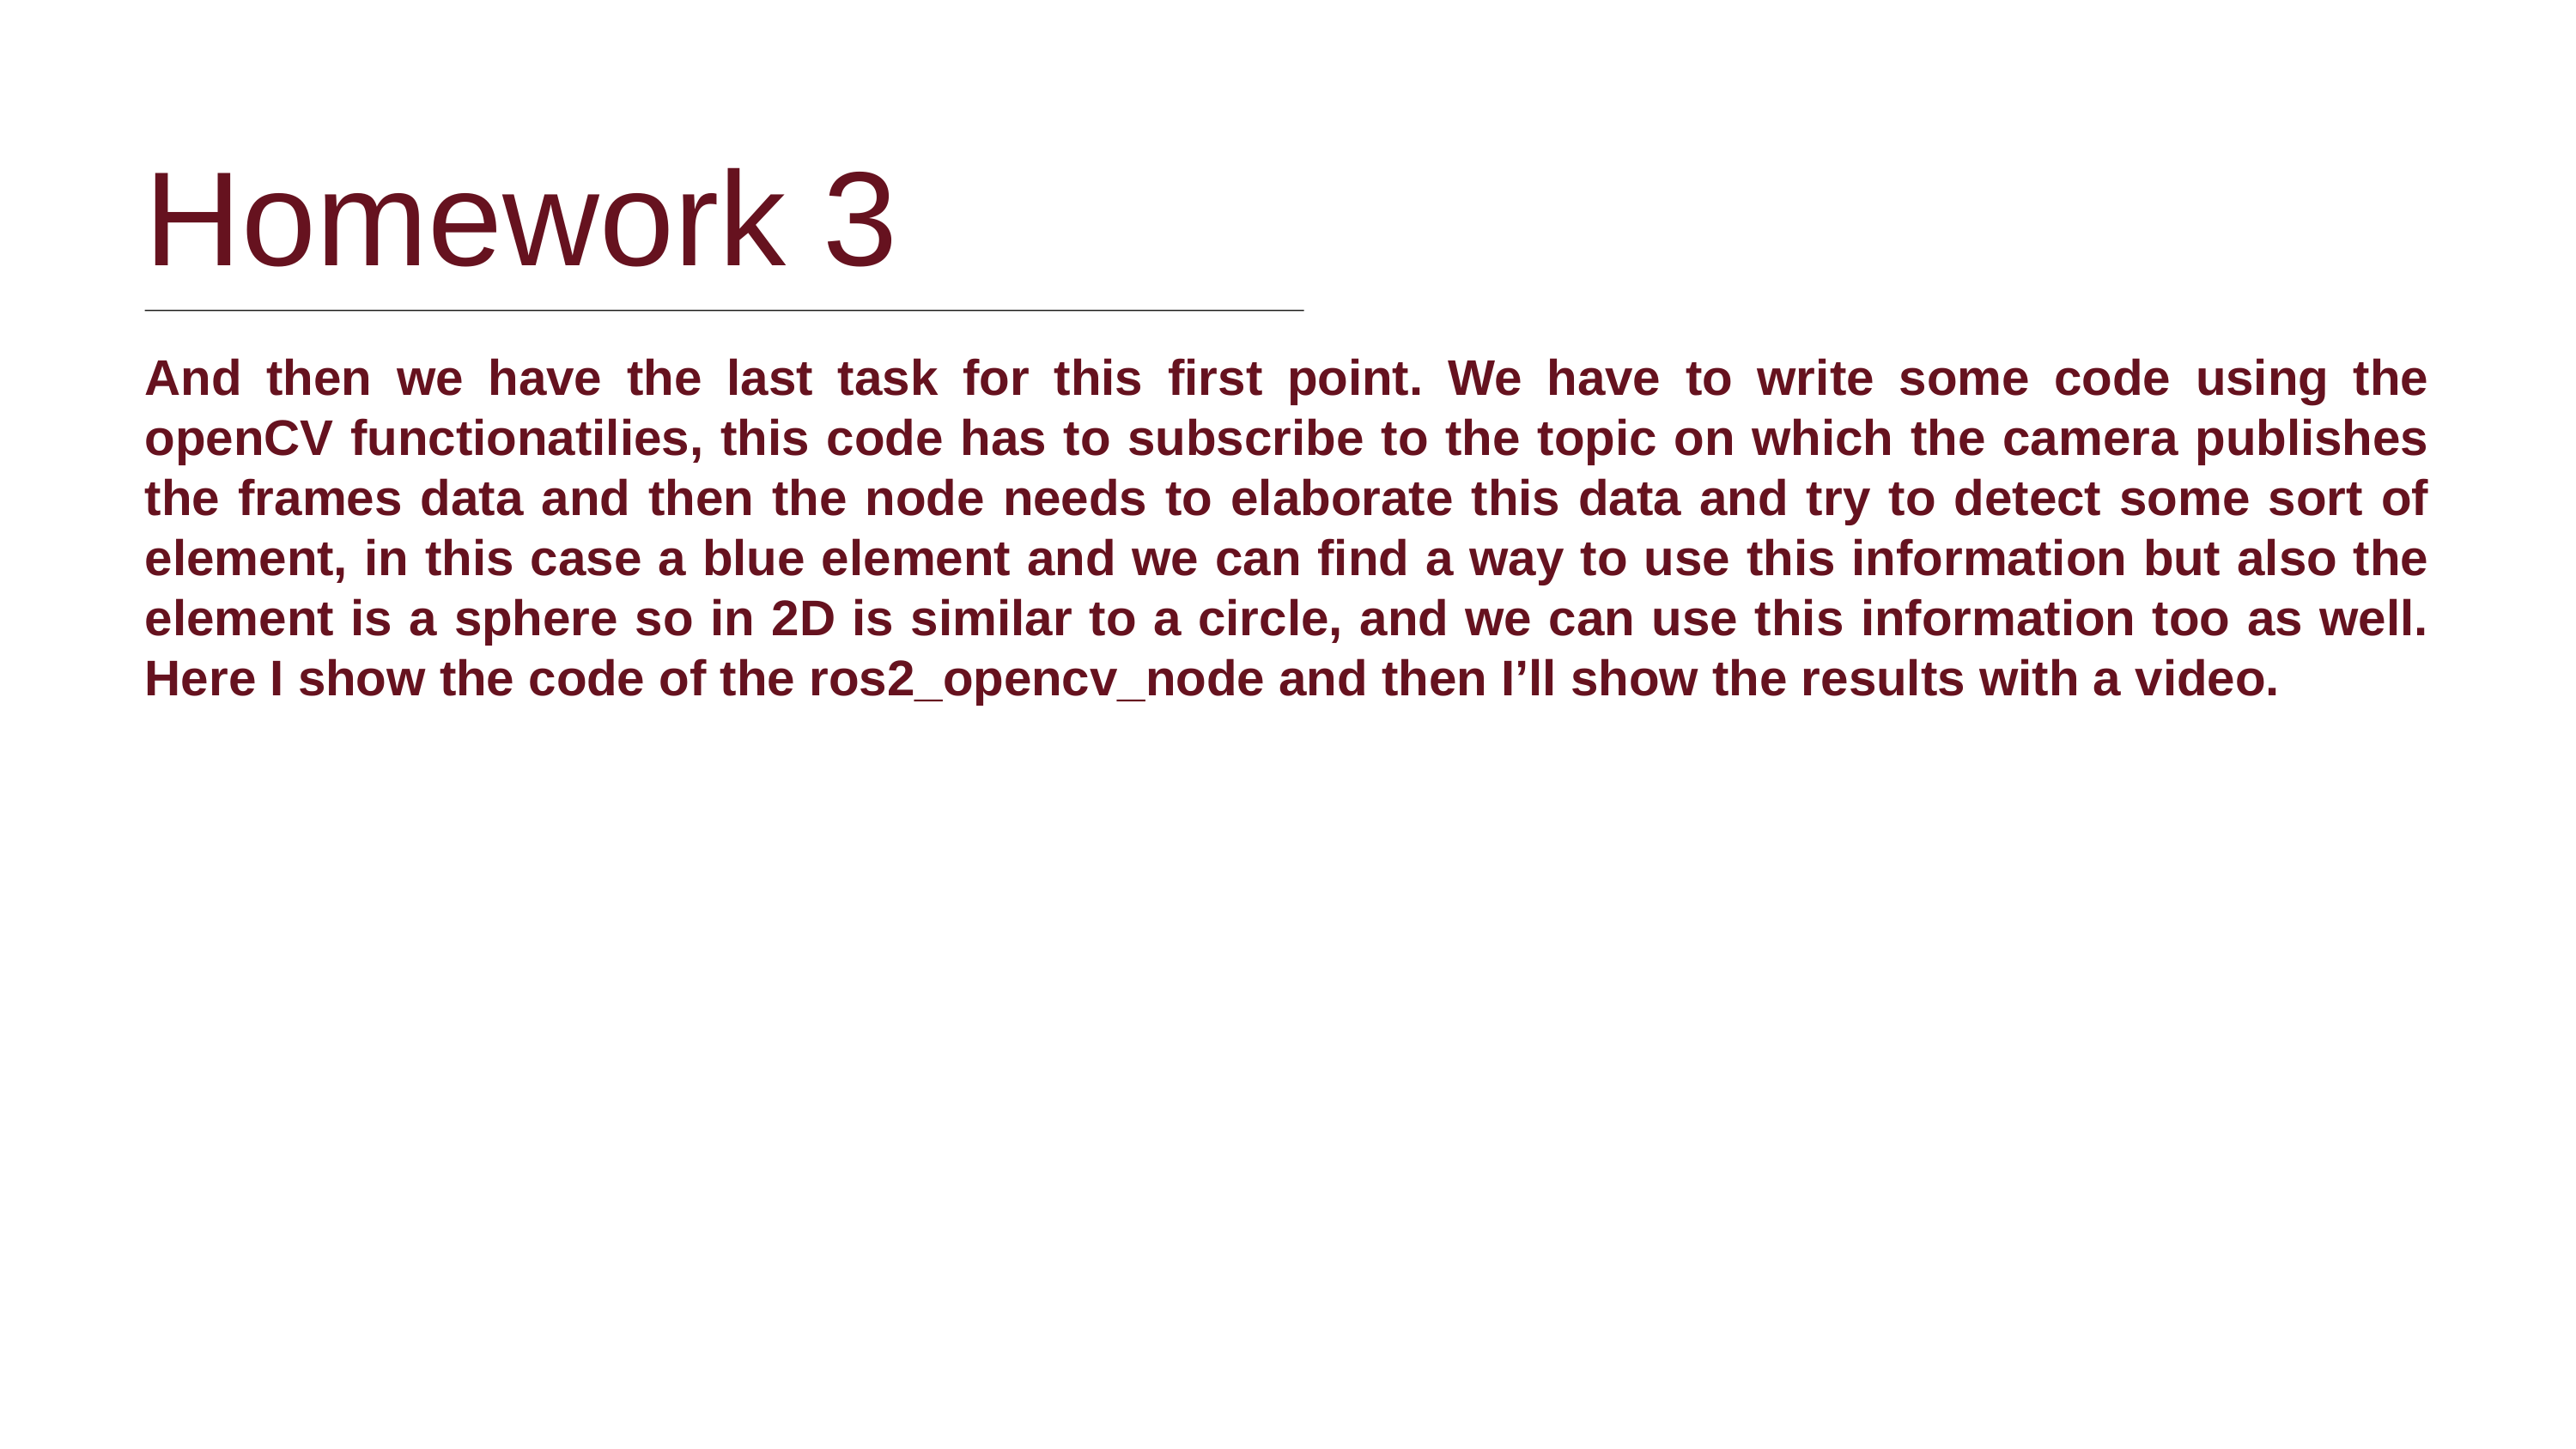

Homework 3

And then we have the last task for this first point. We have to write some code using the openCV functionatilies, this code has to subscribe to the topic on which the camera publishes the frames data and then the node needs to elaborate this data and try to detect some sort of element, in this case a blue element and we can find a way to use this information but also the element is a sphere so in 2D is similar to a circle, and we can use this information too as well. Here I show the code of the ros2_opencv_node and then I’ll show the results with a video.